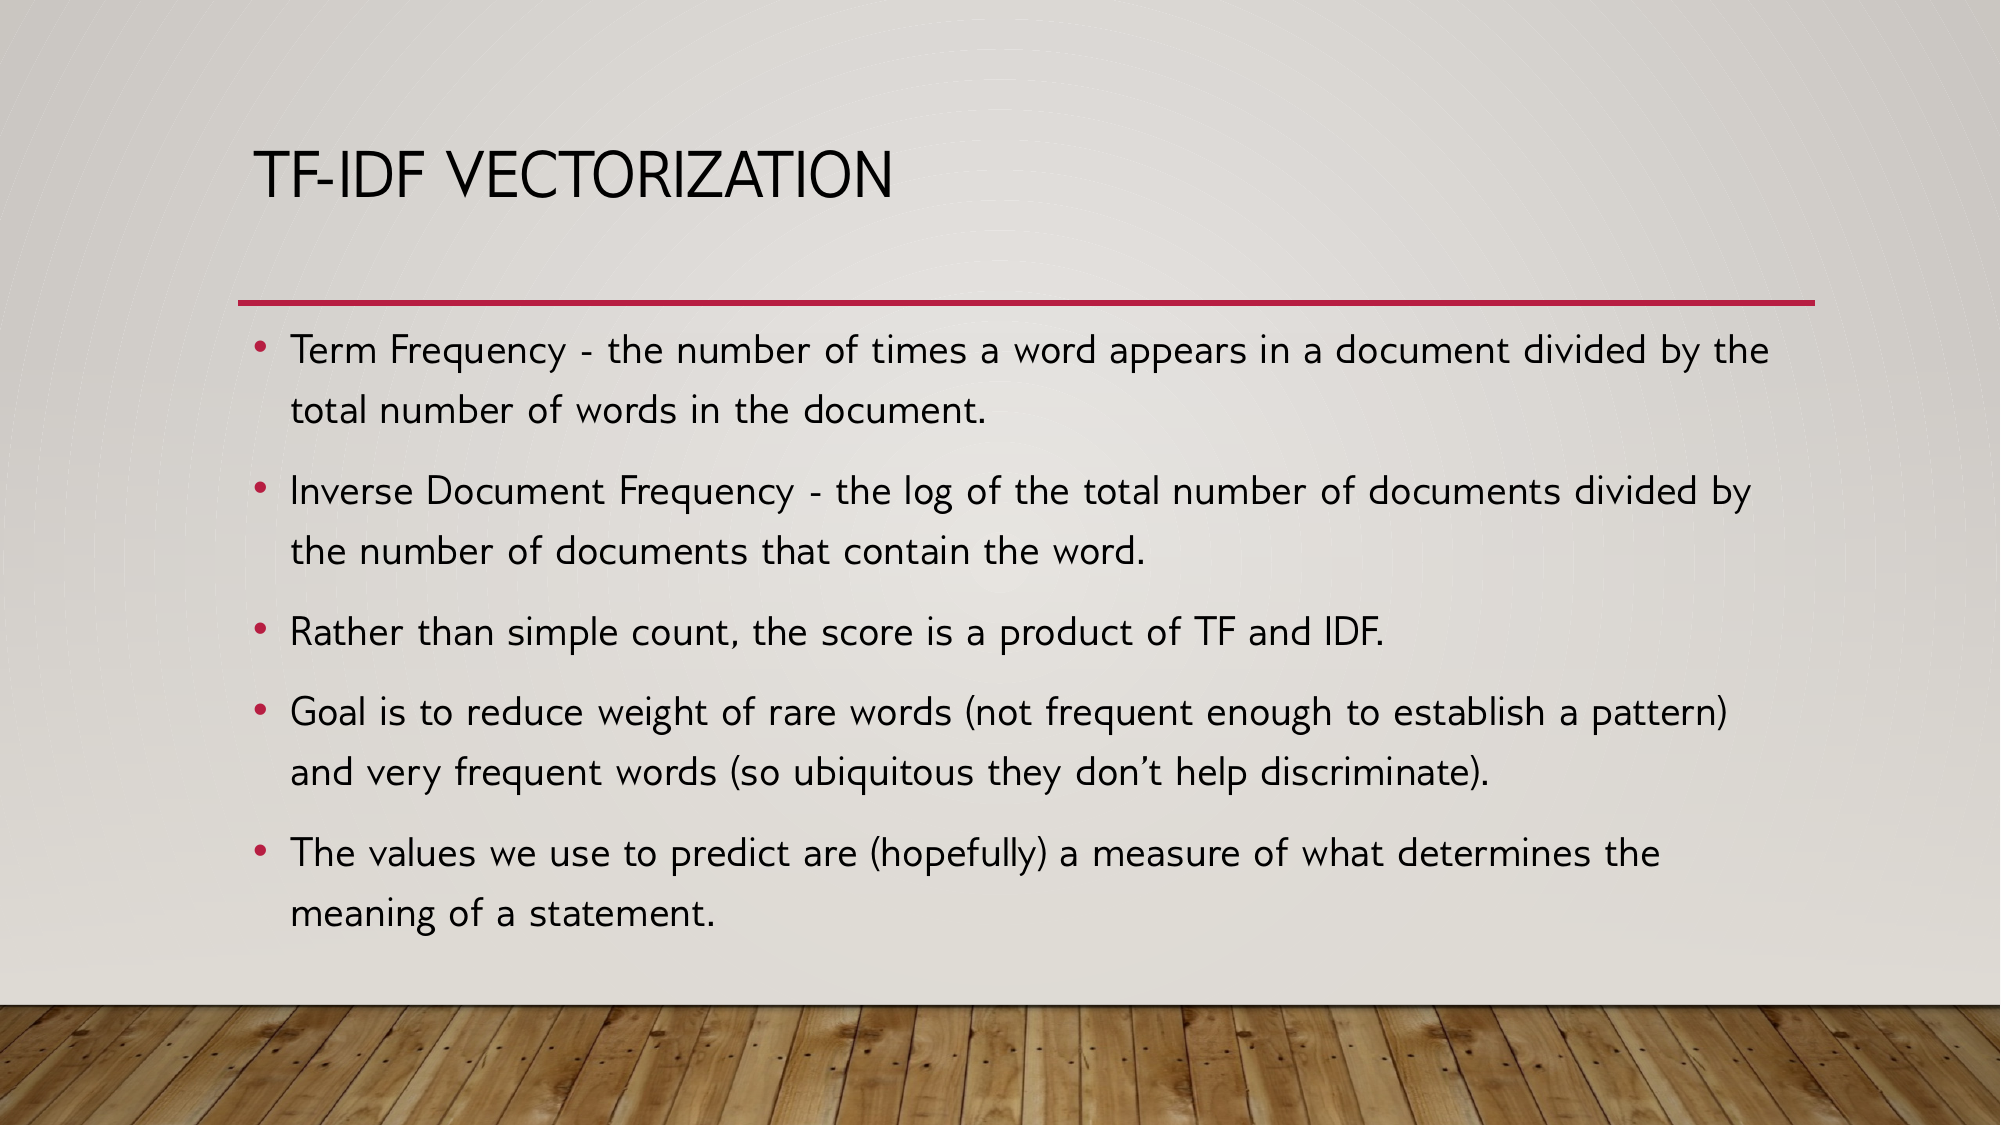

# TF-IDF Vectorization
Term Frequency - the number of times a word appears in a document divided by the total number of words in the document.
Inverse Document Frequency - the log of the total number of documents divided by the number of documents that contain the word.
Rather than simple count, the score is a product of TF and IDF.
Goal is to reduce weight of rare words (not frequent enough to establish a pattern) and very frequent words (so ubiquitous they don’t help discriminate).
The values we use to predict are (hopefully) a measure of what determines the meaning of a statement.